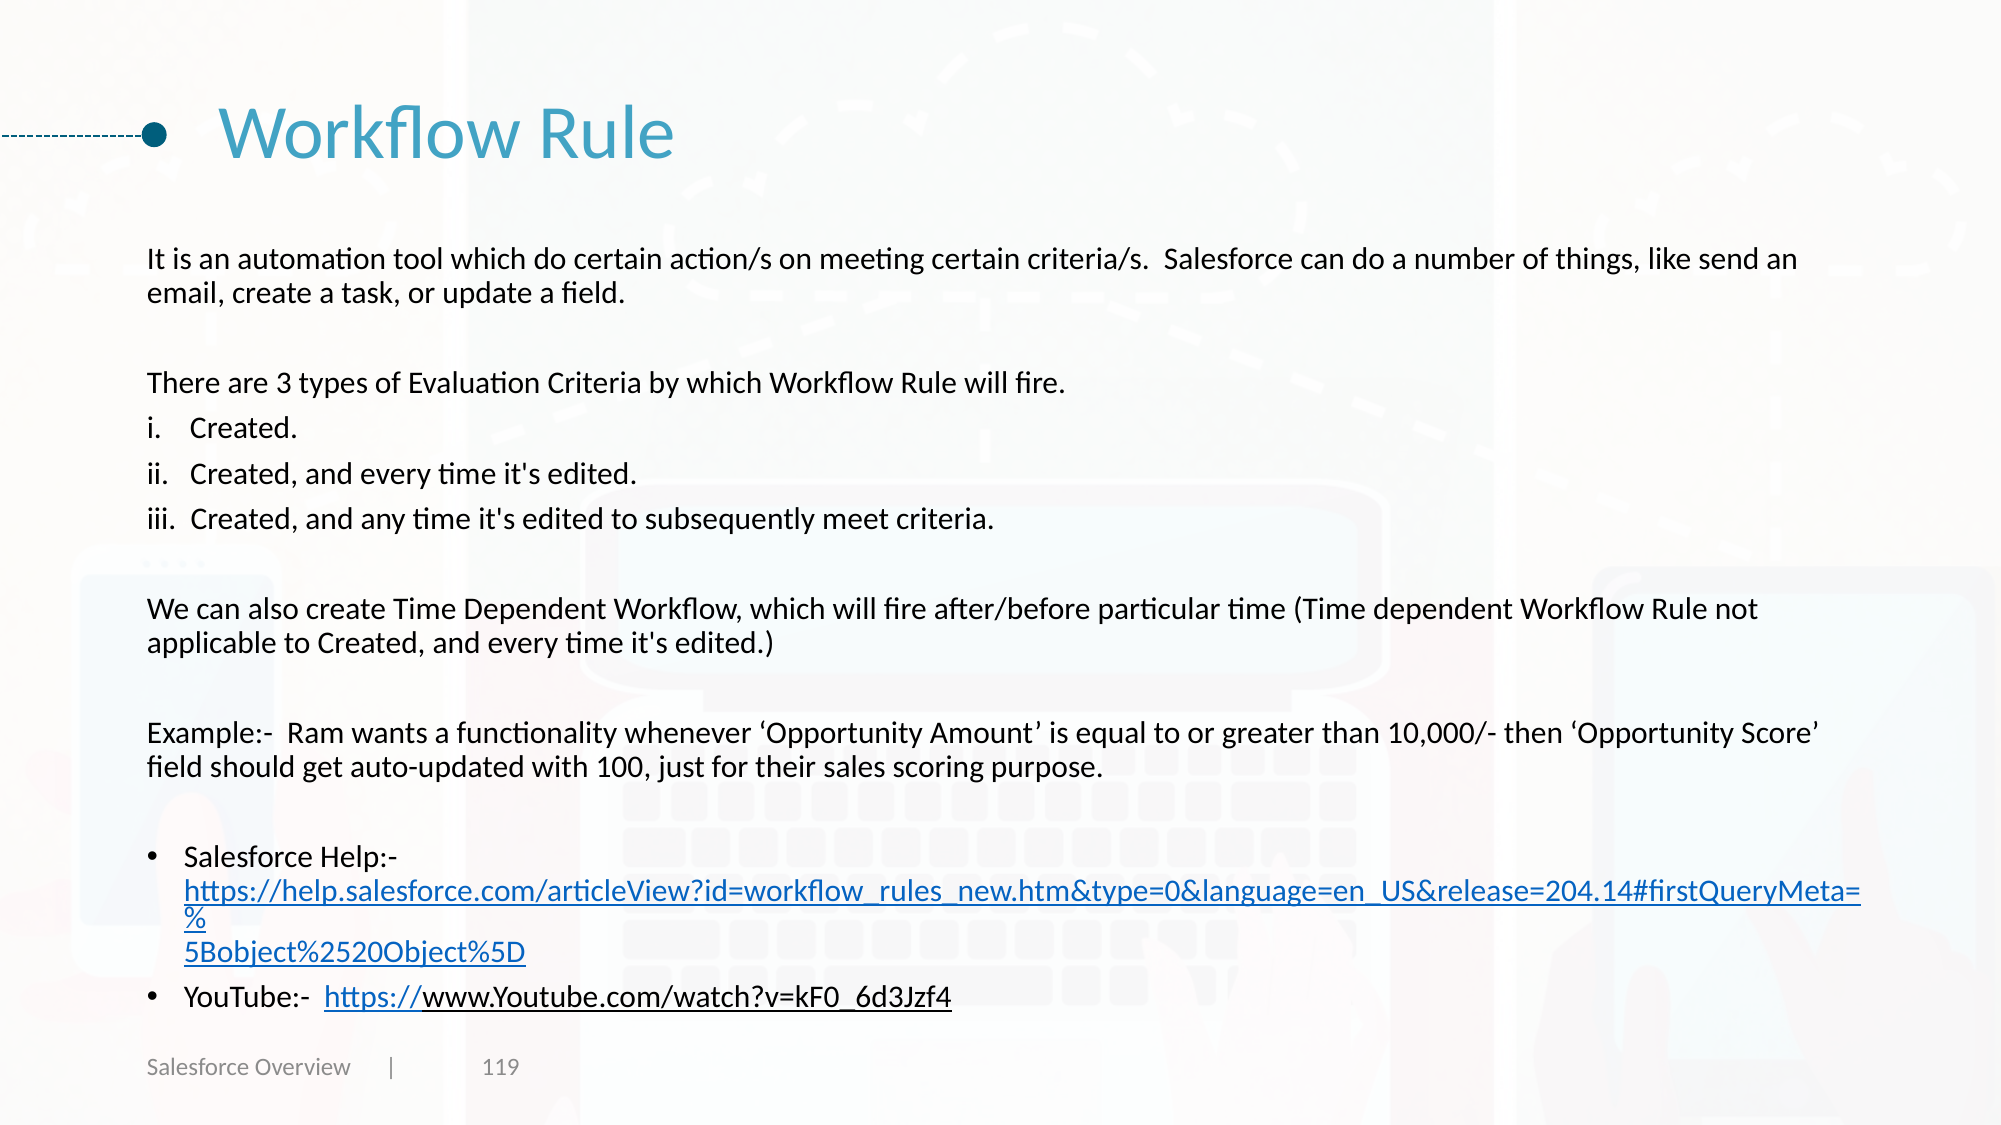

# Workflow Rule
It is an automation tool which do certain action/s on meeting certain criteria/s.  Salesforce can do a number of things, like send an email, create a task, or update a field.

There are 3 types of Evaluation Criteria by which Workflow Rule will fire.
i.    Created.
ii.   Created, and every time it's edited.
iii.  Created, and any time it's edited to subsequently meet criteria.

We can also create Time Dependent Workflow, which will fire after/before particular time (Time dependent Workflow Rule not applicable to Created, and every time it's edited.)

Example:-  Ram wants a functionality whenever ‘Opportunity Amount’ is equal to or greater than 10,000/- then ‘Opportunity Score’ field should get auto-updated with 100, just for their sales scoring purpose.

Salesforce Help:- https://help.salesforce.com/articleView?id=workflow_rules_new.htm&type=0&language=en_US&release=204.14#firstQueryMeta=%5Bobject%2520Object%5D
YouTube:-  https://www.Youtube.com/watch?v=kF0_6d3Jzf4
Salesforce Overview      |
119